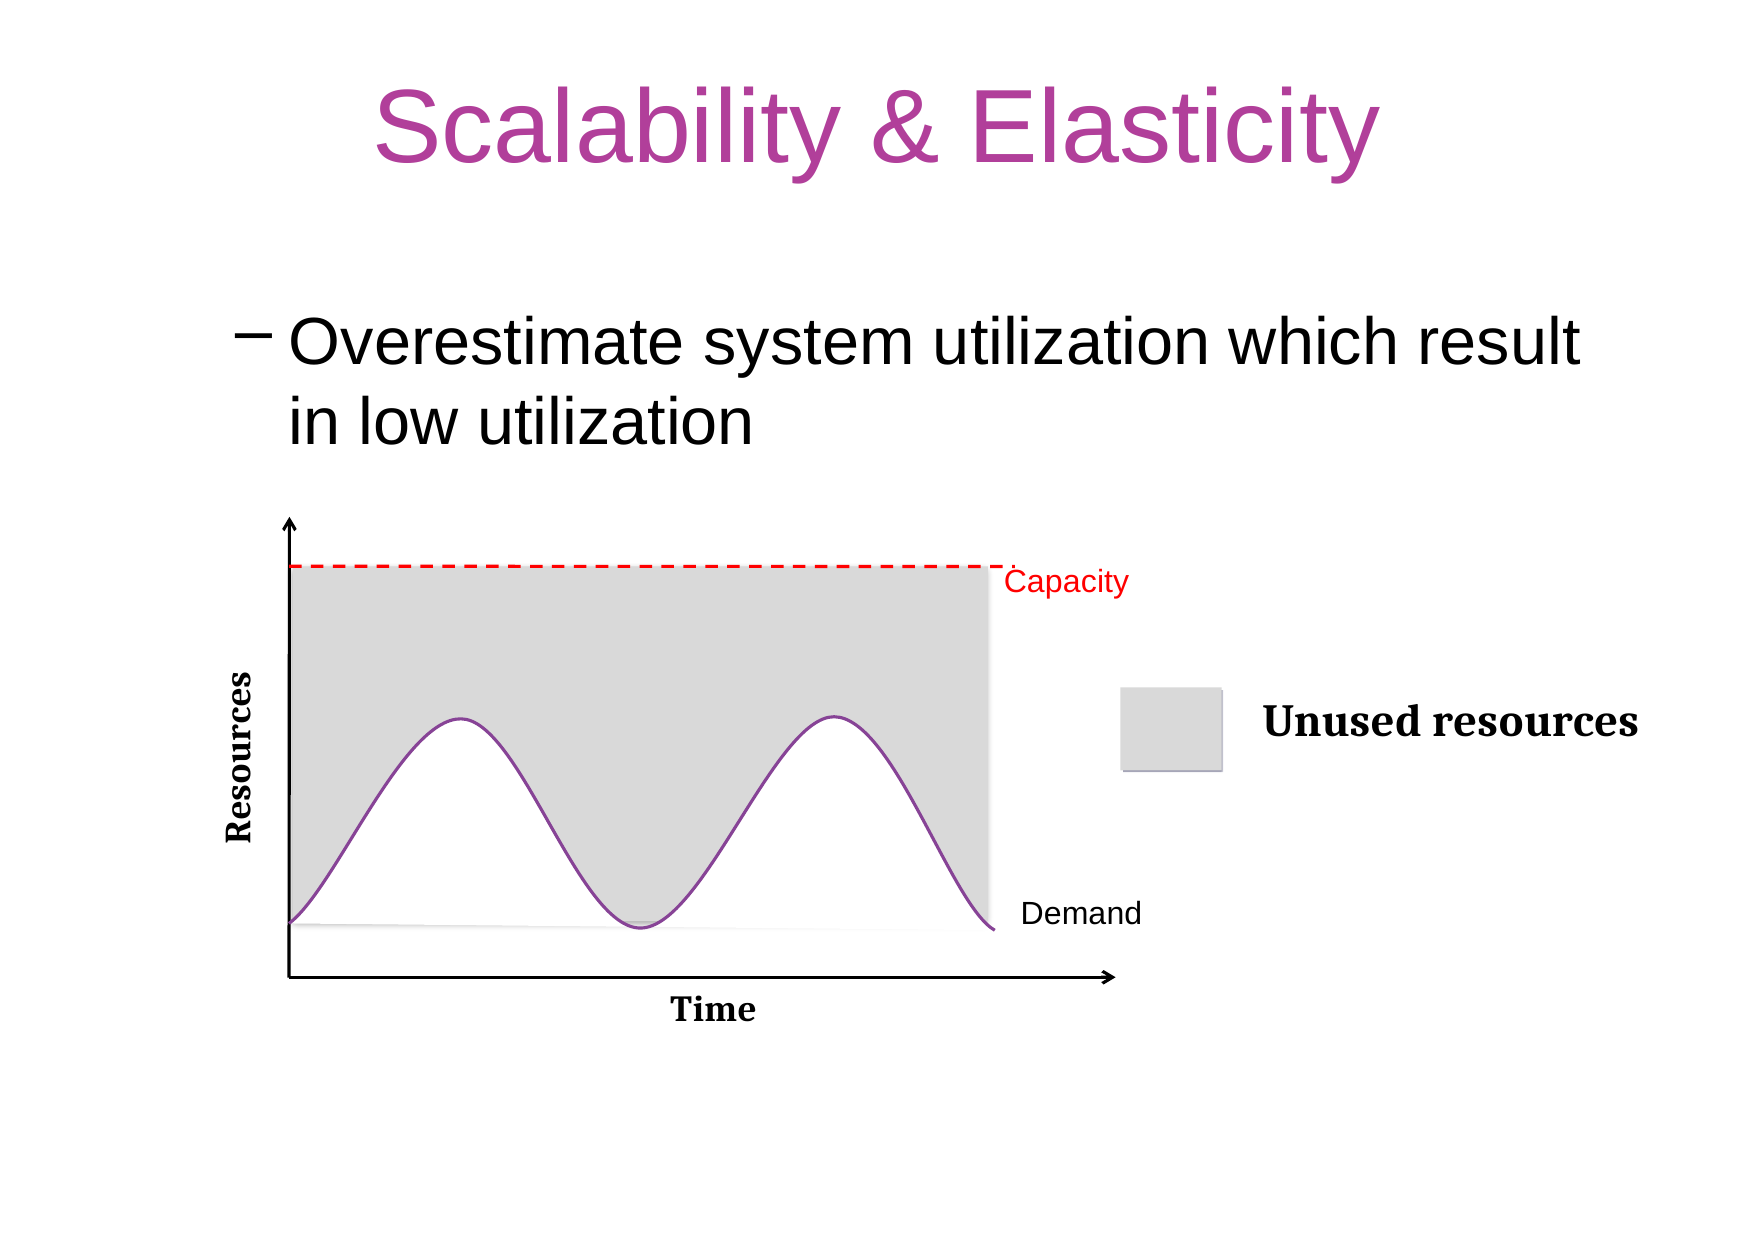

# Scalability & Elasticity
Overestimate system utilization which result in low utilization
How to solve this problem ??
Dynamically provision resources
Capacity
Resources

Demand
Time
Unused resources